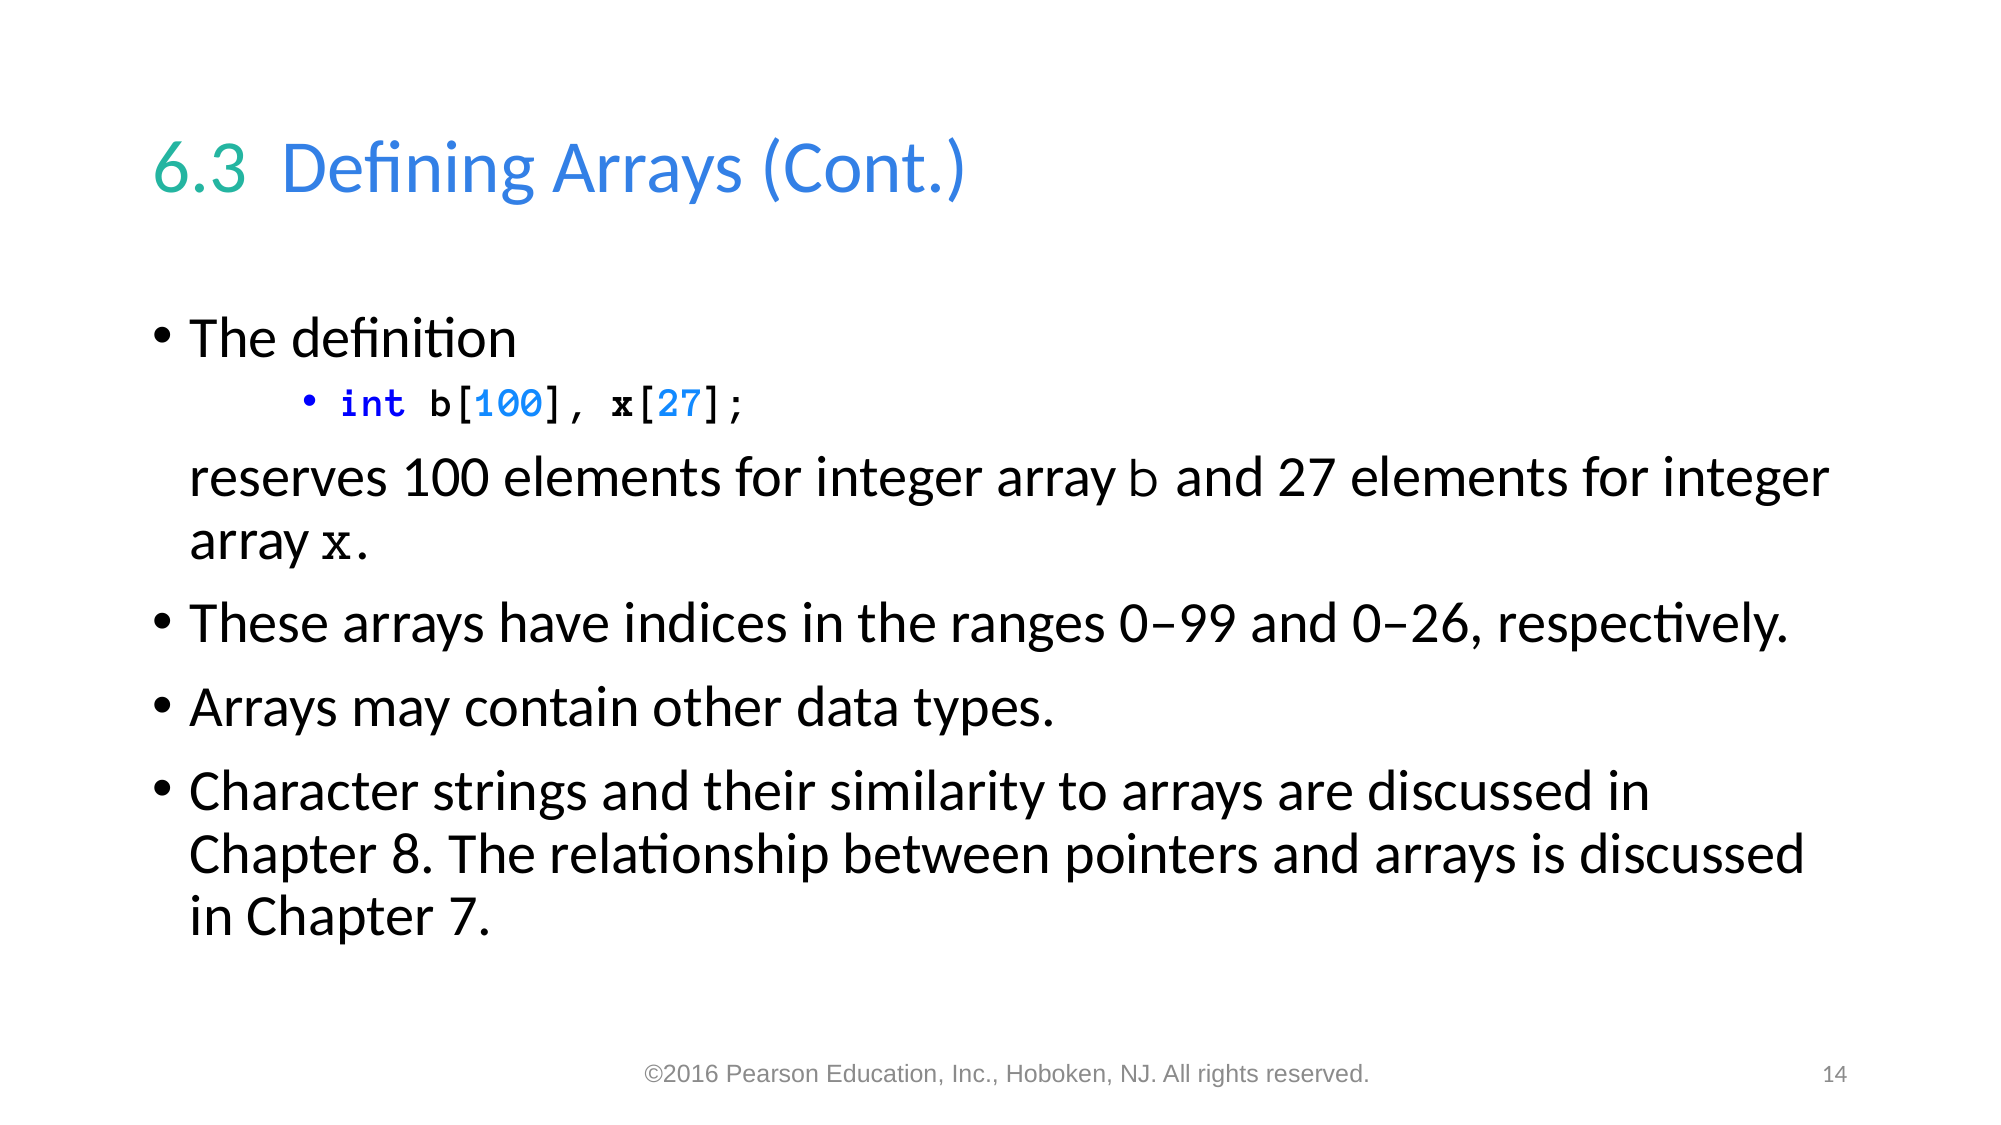

# 6.3  Defining Arrays (Cont.)
The definition
int b[100], x[27];
	reserves 100 elements for integer array b and 27 elements for integer array x.
These arrays have indices in the ranges 0–99 and 0–26, respectively.
Arrays may contain other data types.
Character strings and their similarity to arrays are discussed in Chapter 8. The relationship between pointers and arrays is discussed in Chapter 7.
14
©2016 Pearson Education, Inc., Hoboken, NJ. All rights reserved.